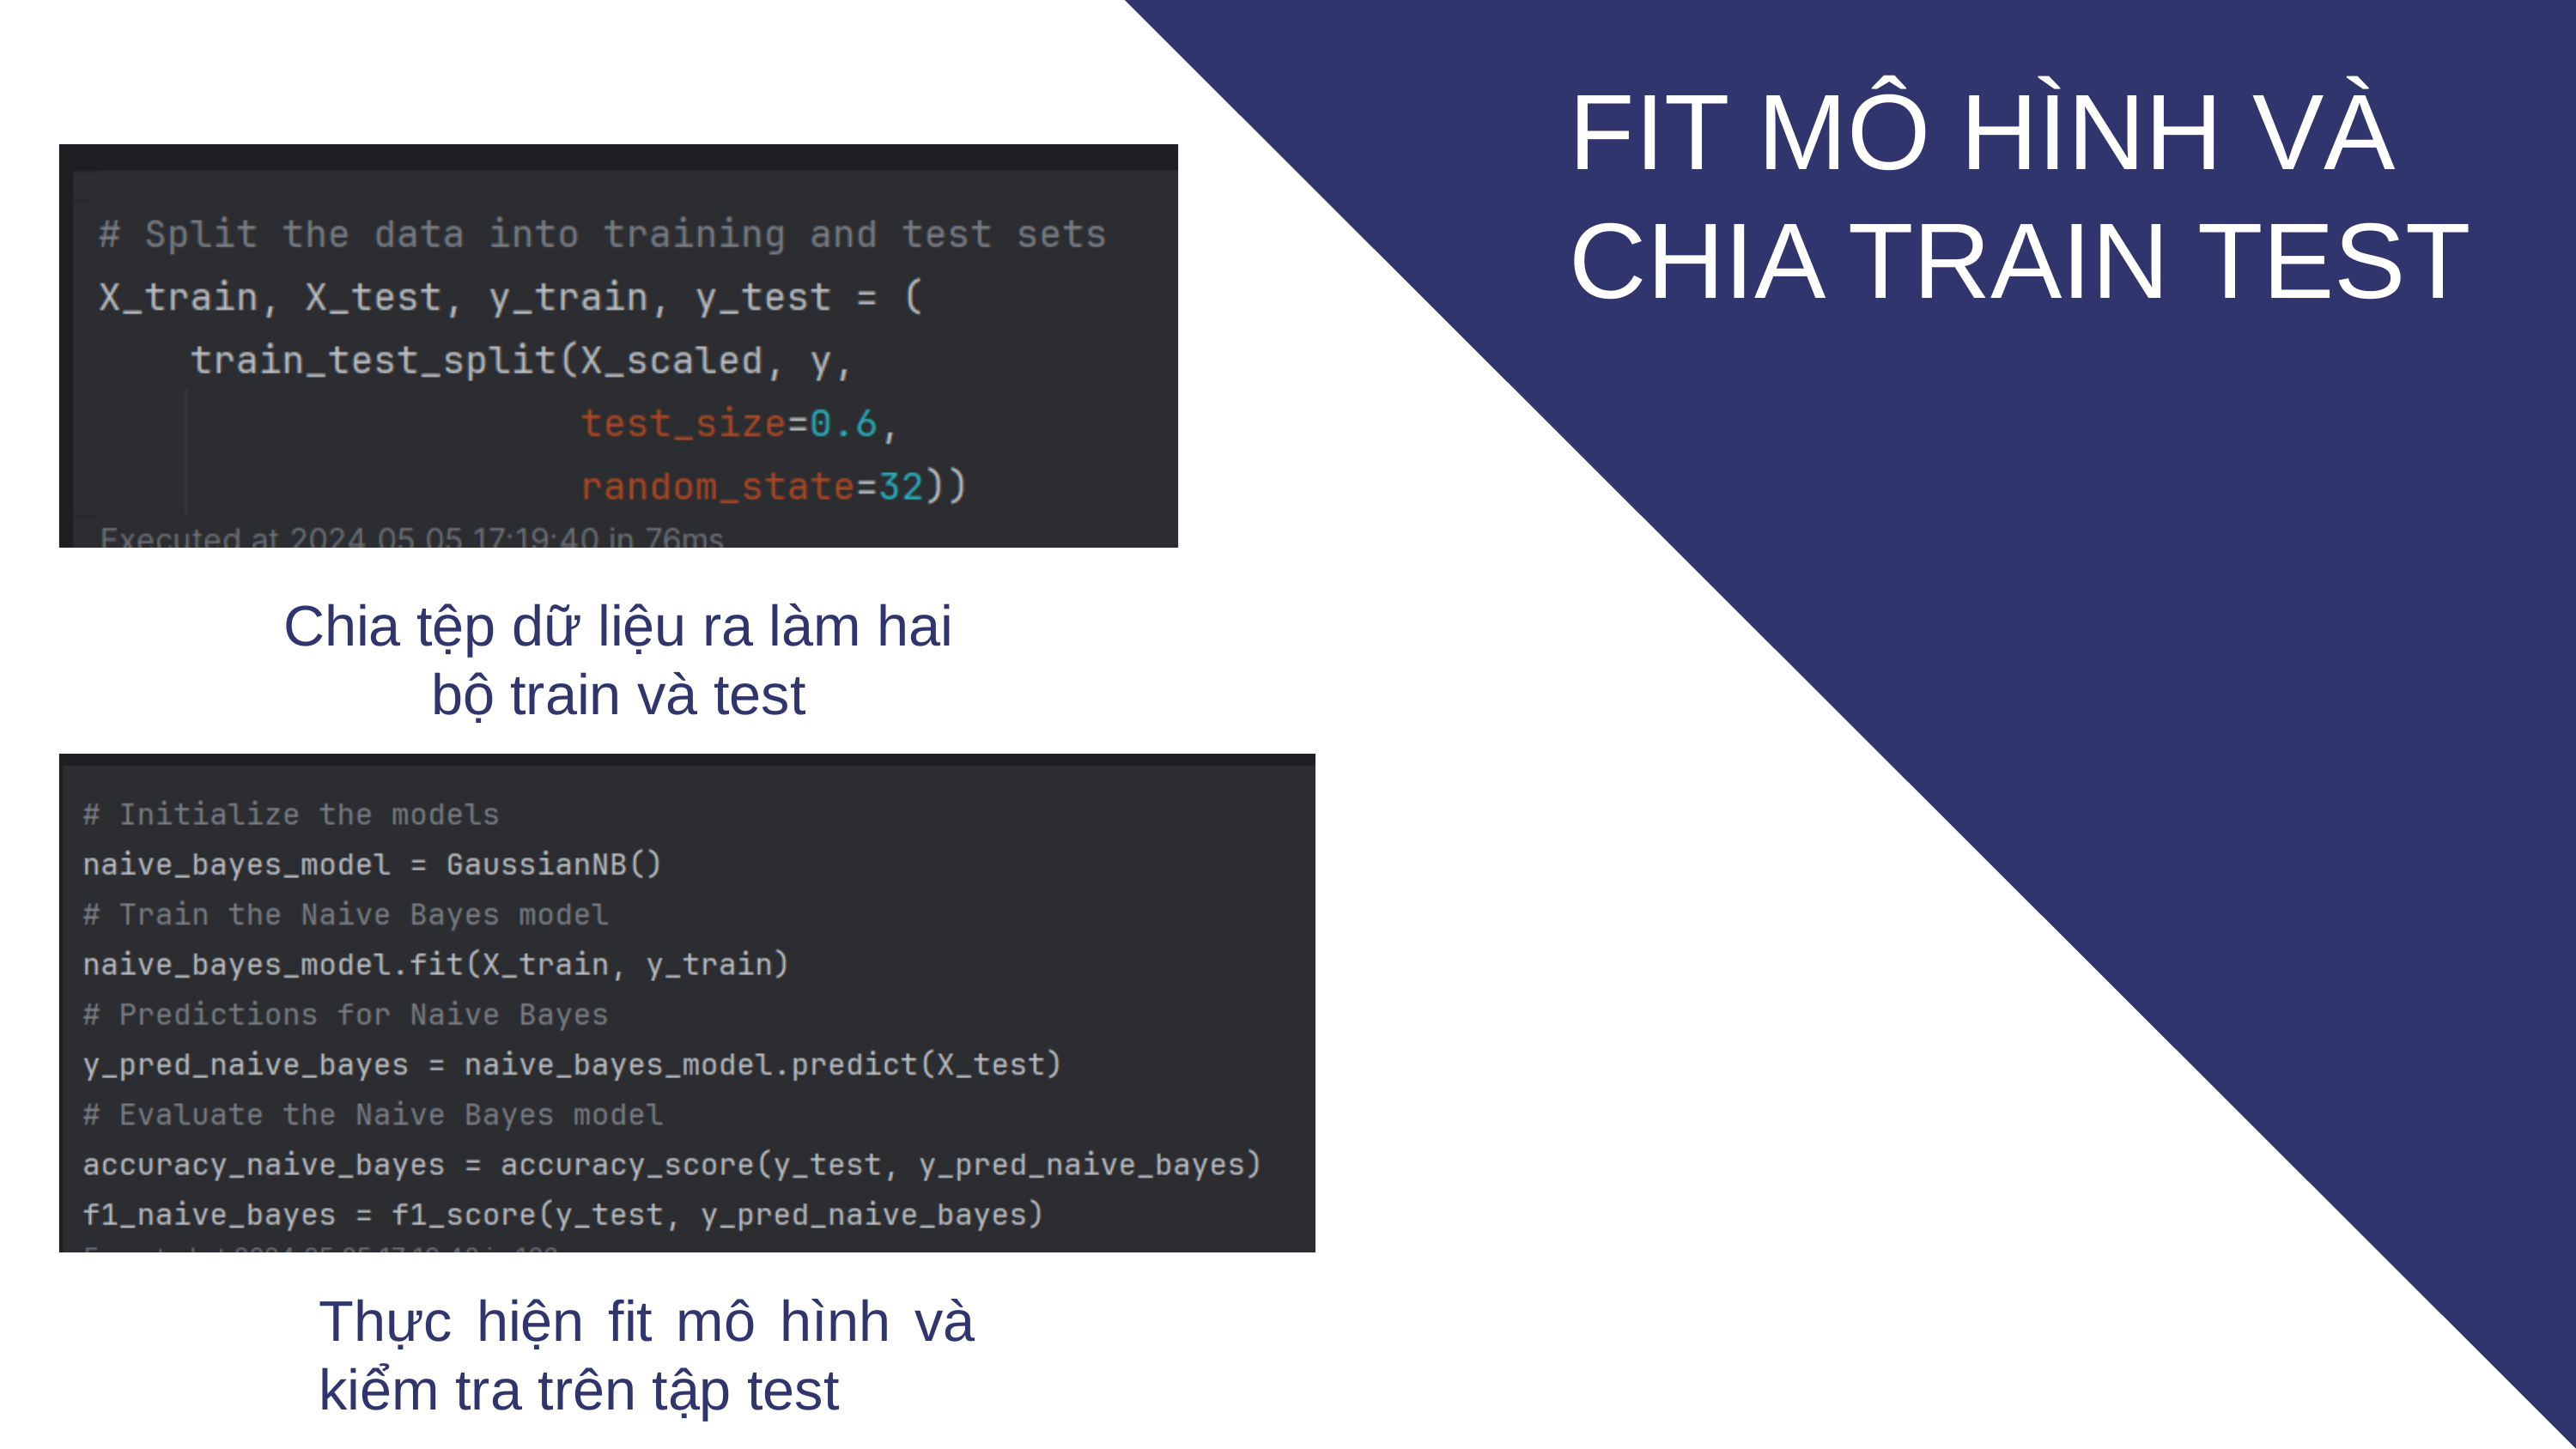

FIT MÔ HÌNH VÀ CHIA TRAIN TEST

Chia tệp dữ liệu ra làm hai bộ train và test

Thực hiện fit mô hình và kiểm tra trên tập test